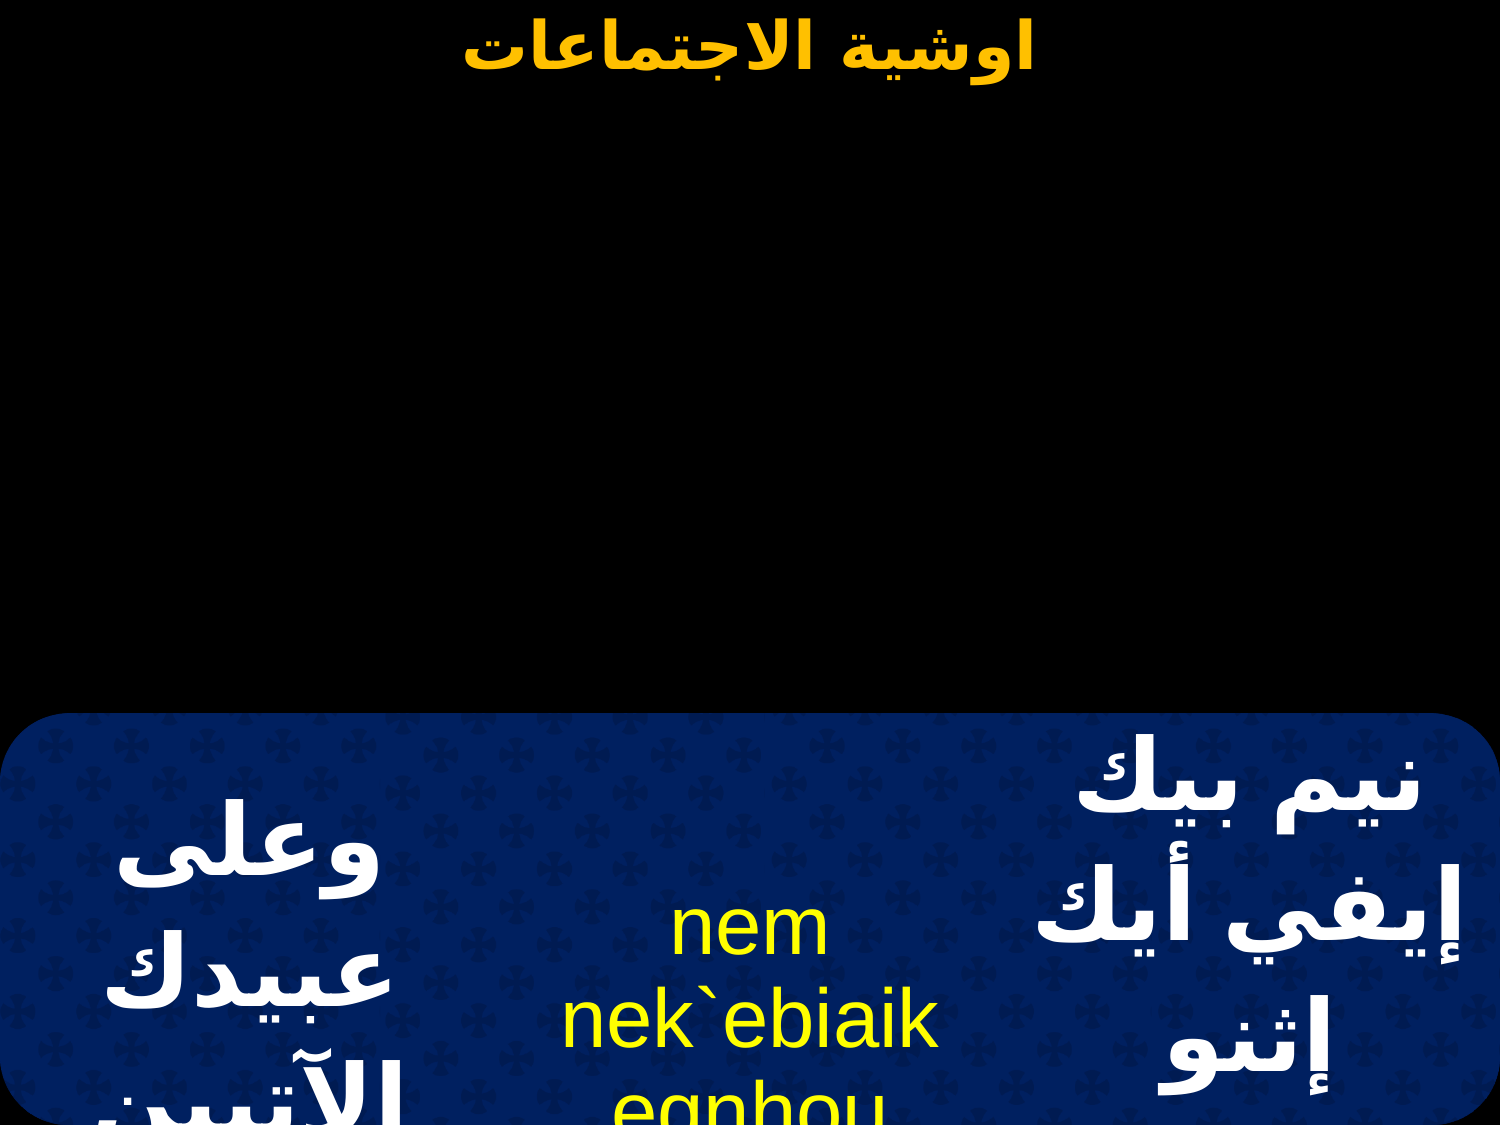

| وعلى عبيدك الآتيين بعدنا إلى الأبد | nem nek`ebiaik eqnhou menencwn ]a `ene\. | نيم بيك إيفي أيك إثنو مينين سون شا إينيه |
| --- | --- | --- |